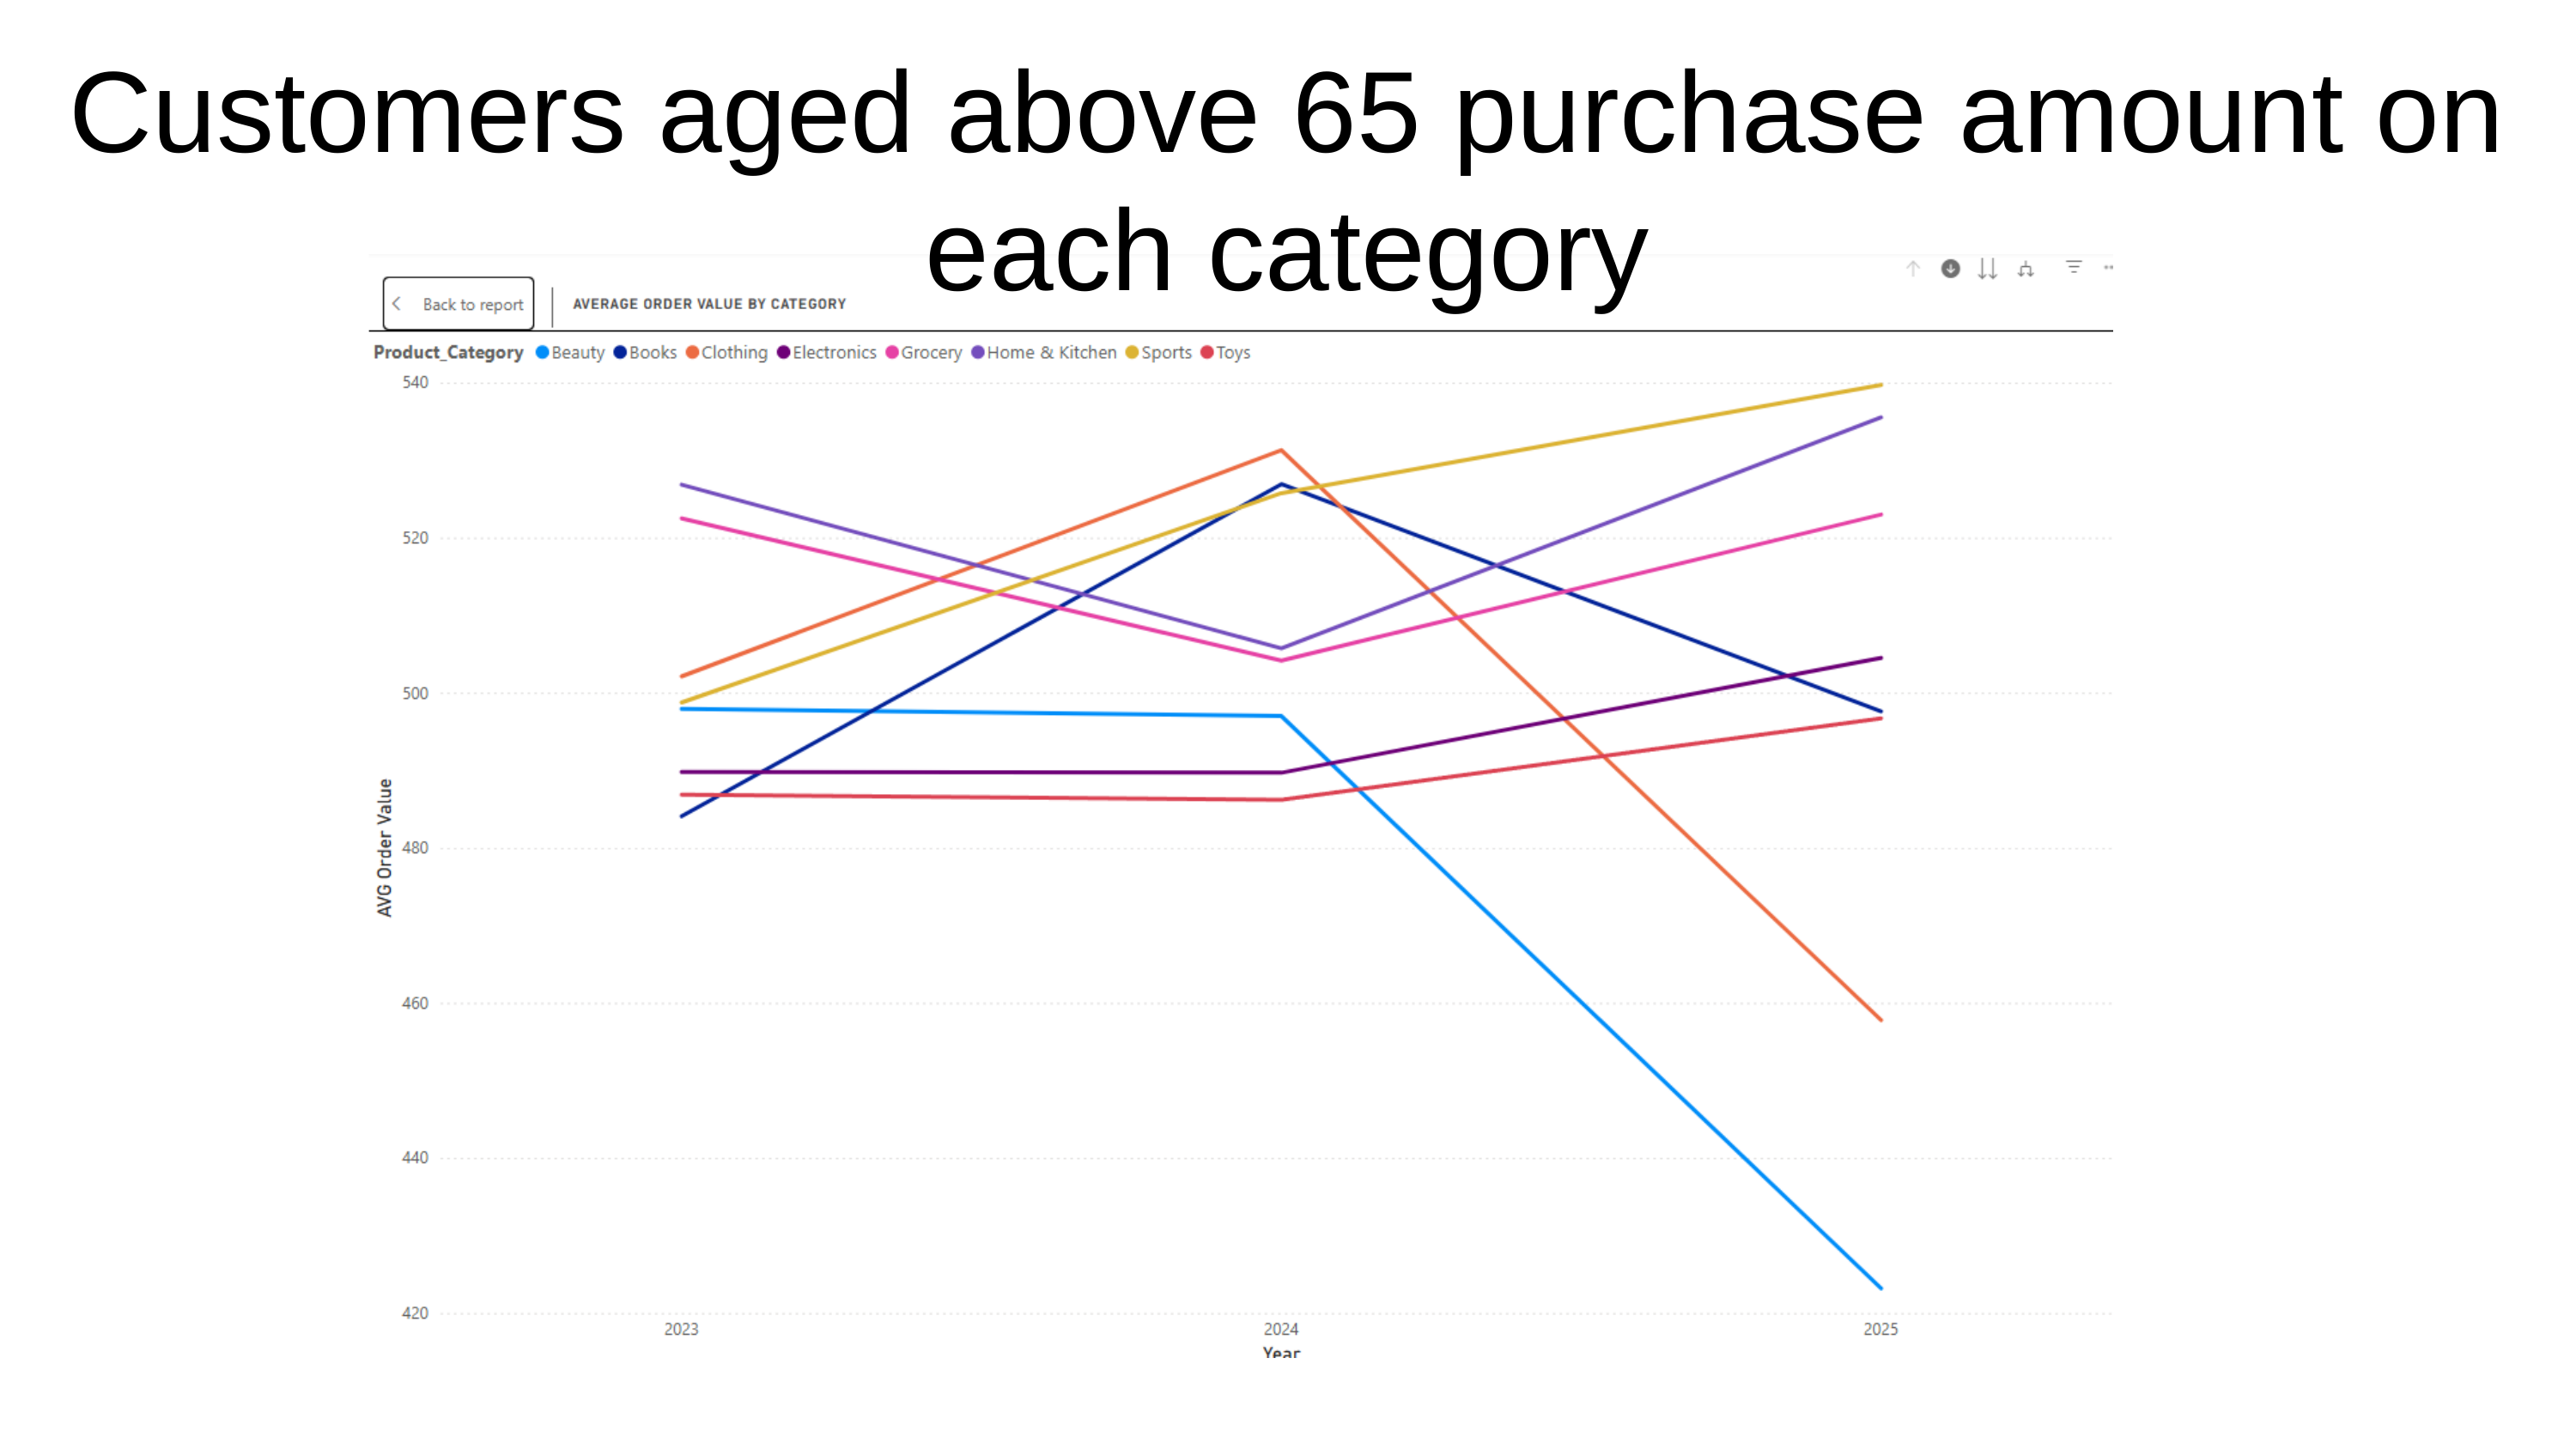

Customers aged above 65 purchase amount on each category